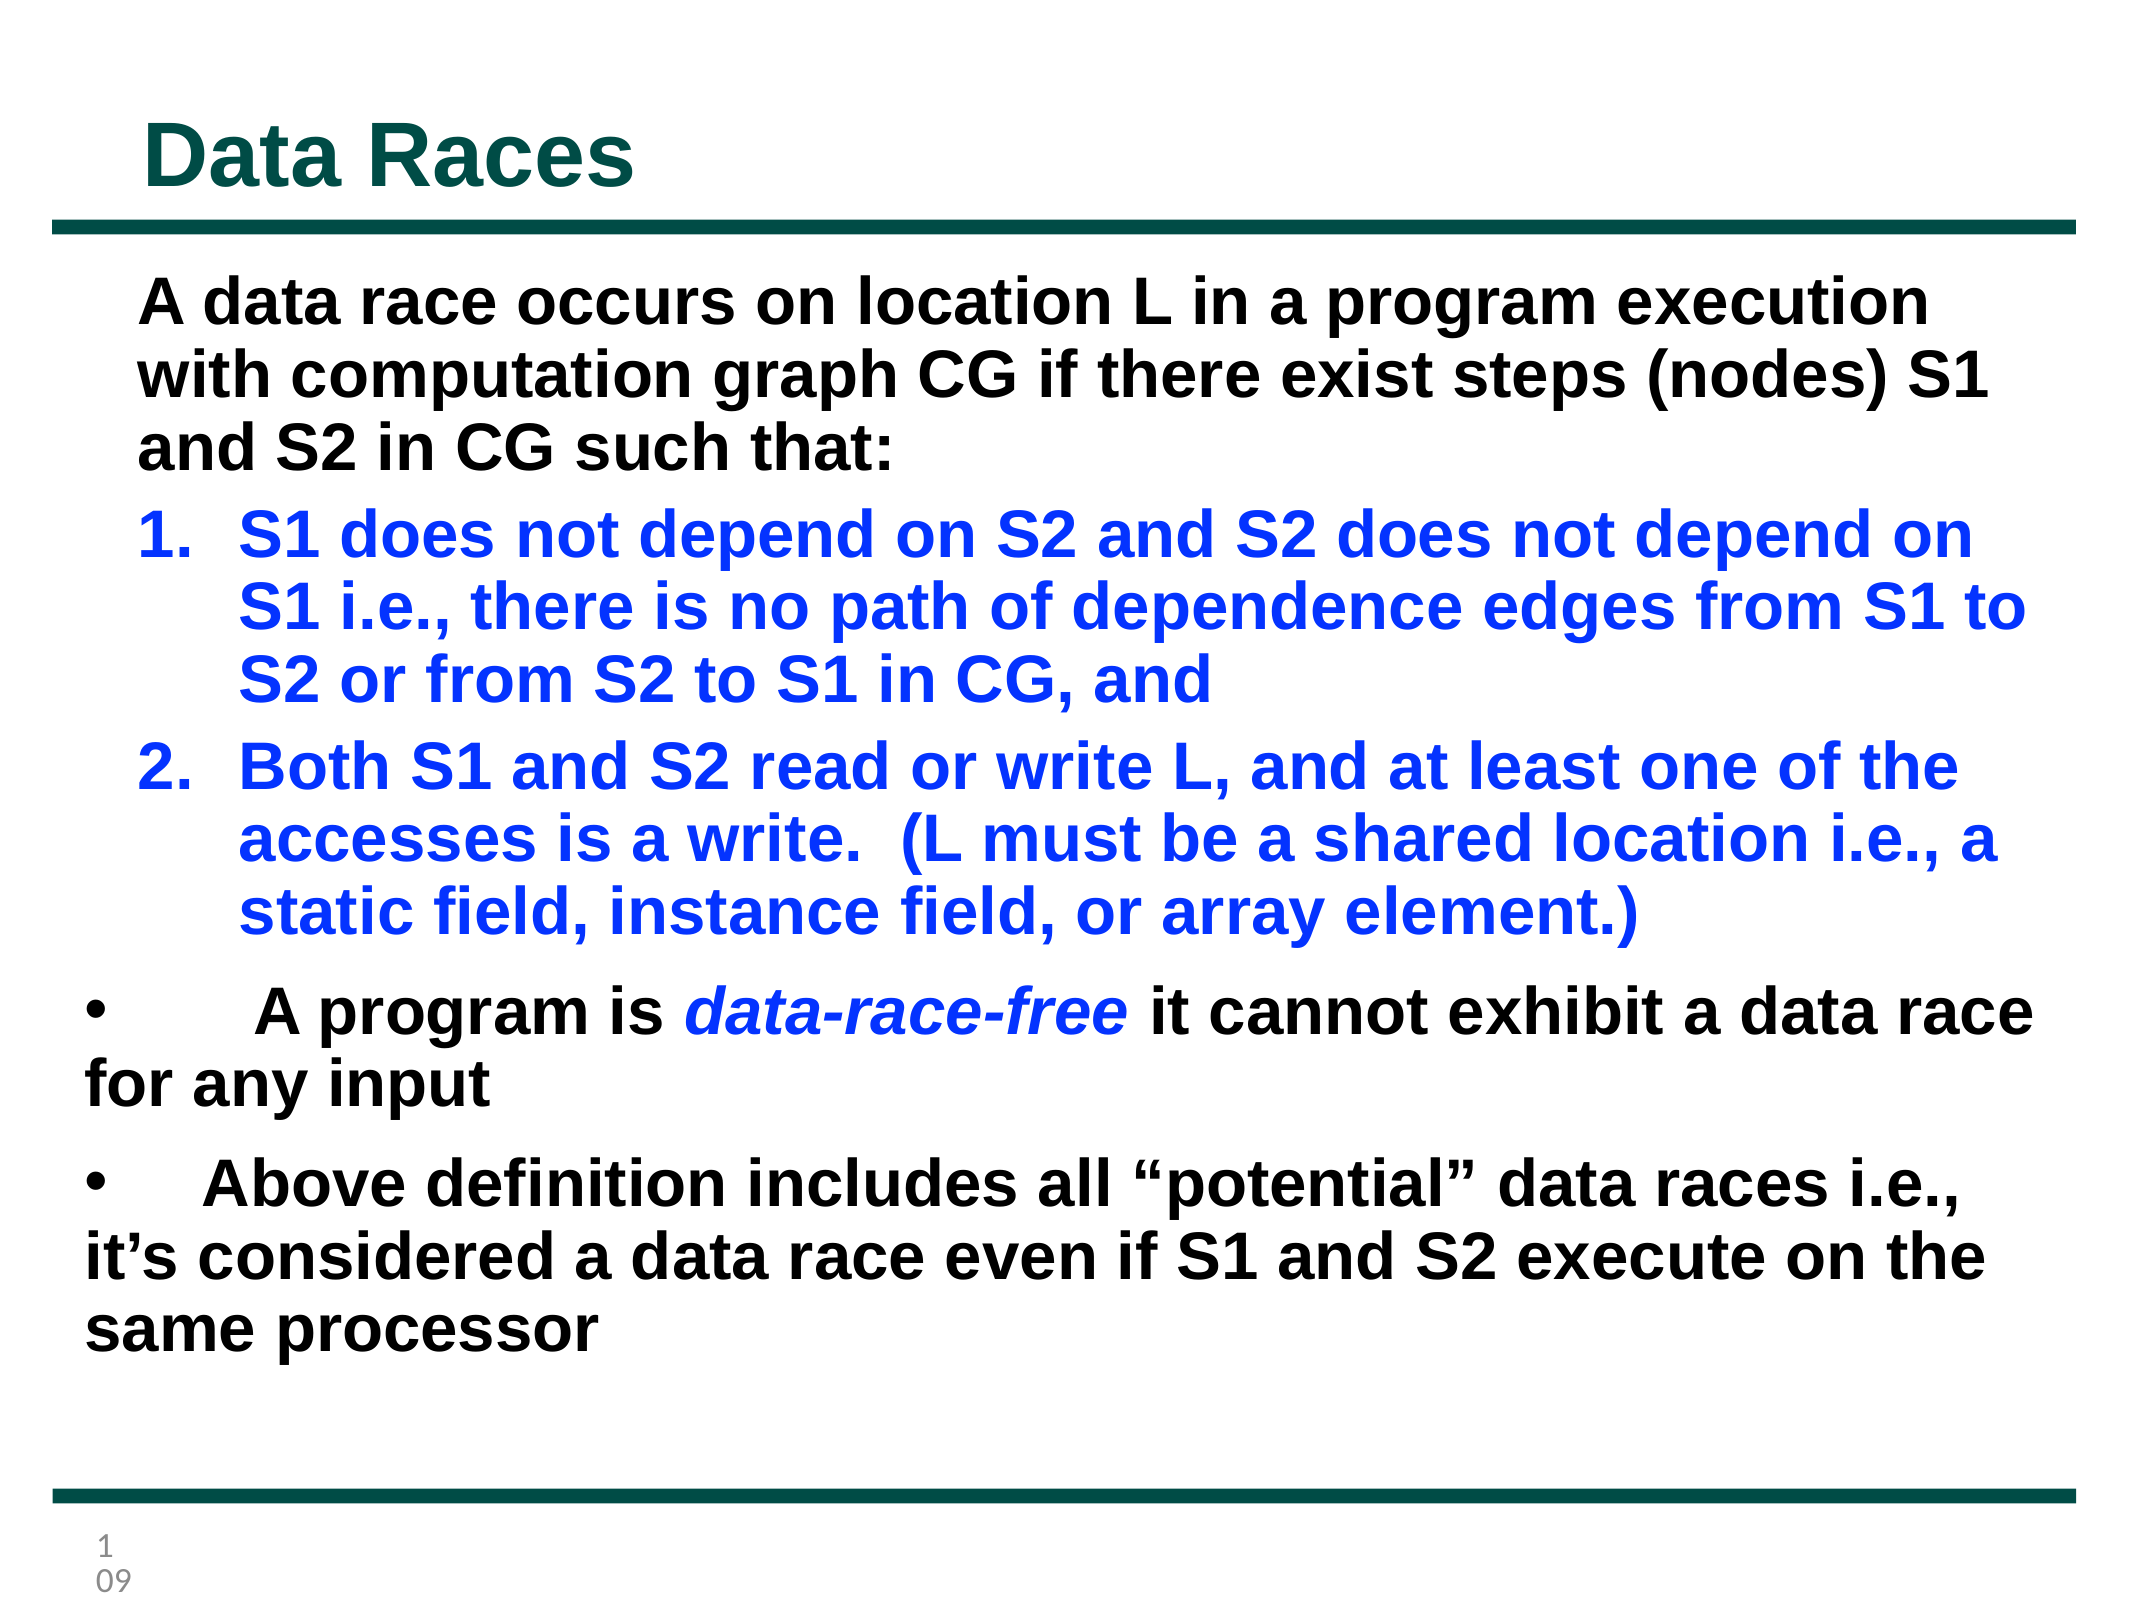

# Data Races

	A data race occurs on location L in a program execution with computation graph CG if there exist steps (nodes) S1 and S2 in CG such that:
S1 does not depend on S2 and S2 does not depend on S1 i.e., there is no path of dependence edges from S1 to S2 or from S2 to S1 in CG, and
Both S1 and S2 read or write L, and at least one of the accesses is a write.  (L must be a shared location i.e., a static field, instance field, or array element.)
	 A program is data-race-free it cannot exhibit a data race for any input
     Above definition includes all “potential” data races i.e., it’s considered a data race even if S1 and S2 execute on the same processor

109